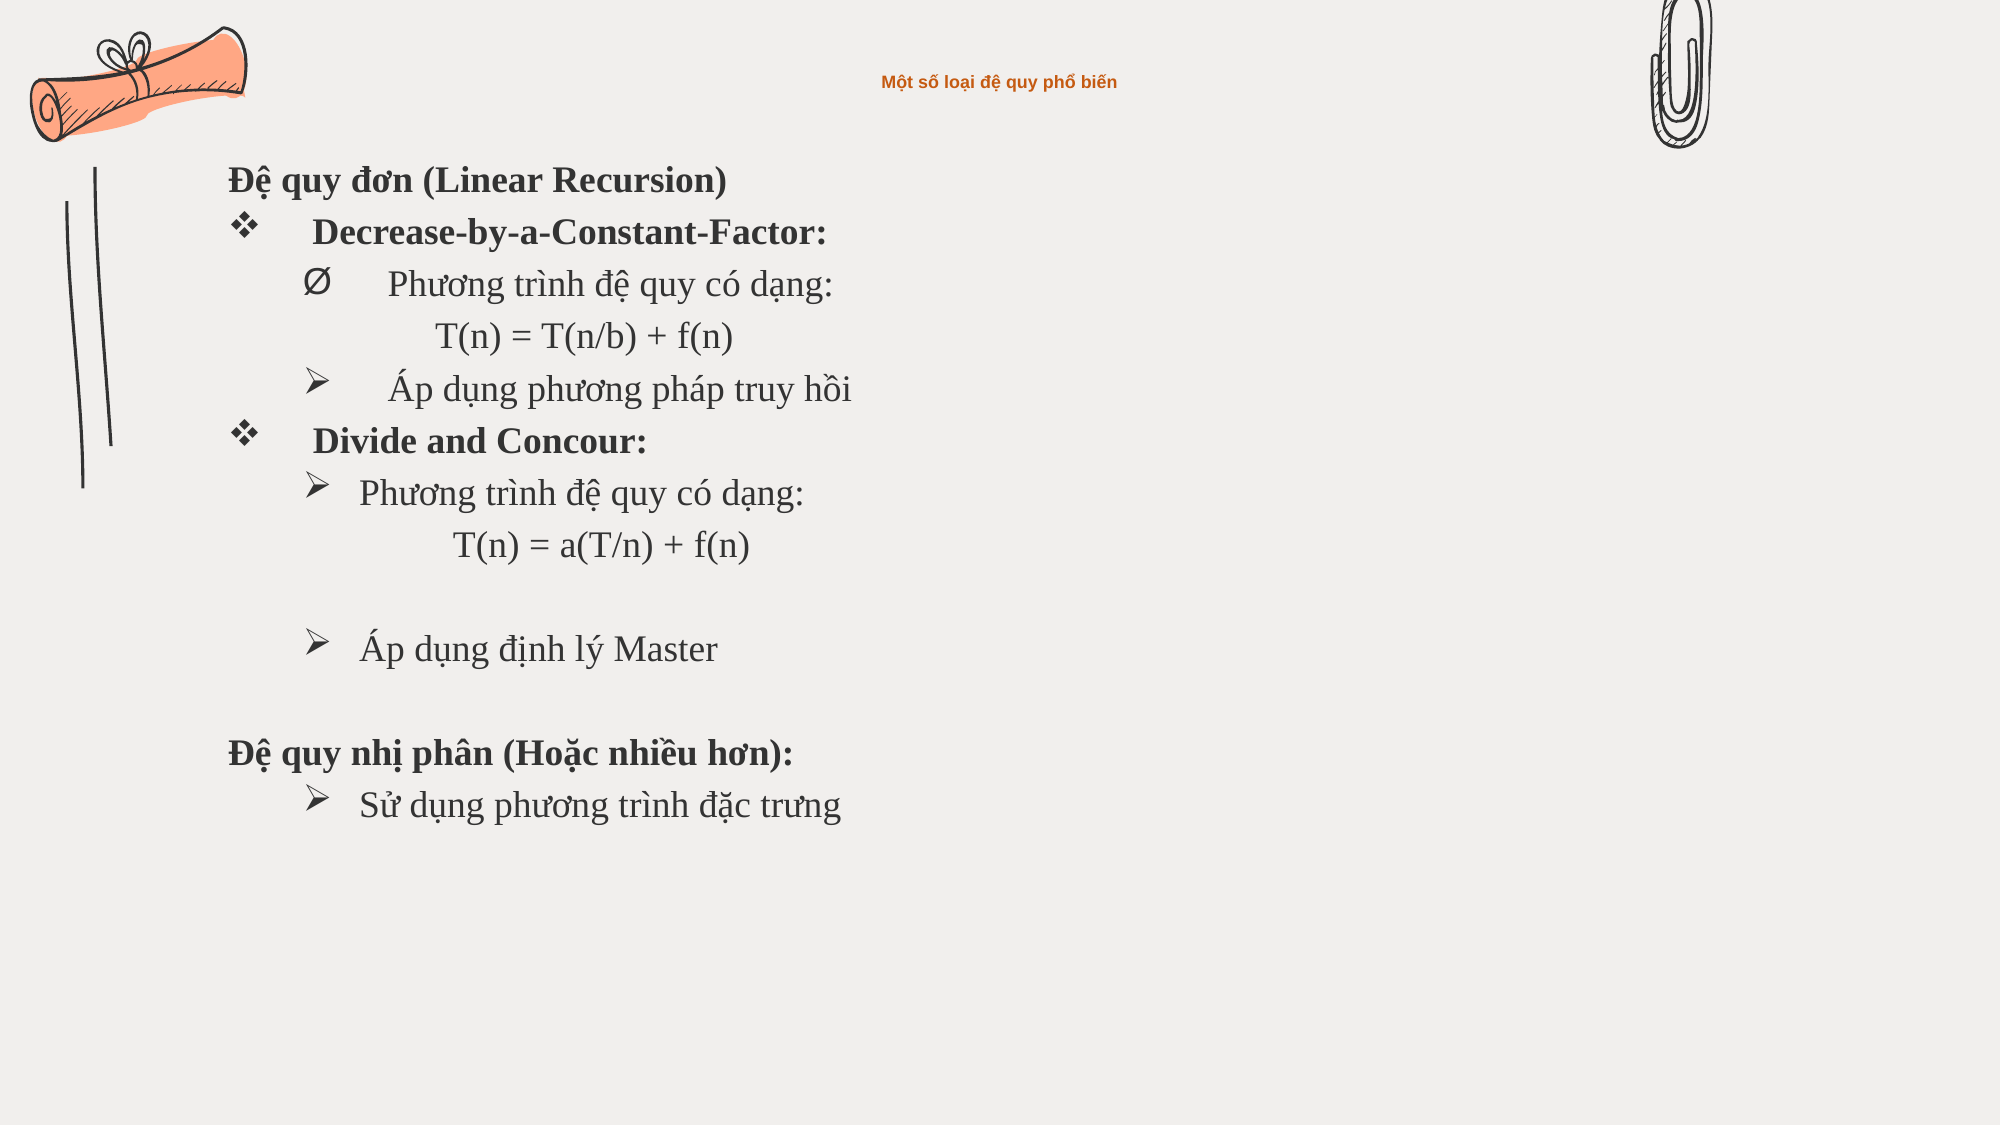

# Một số loại đệ quy phổ biến
Đệ quy đơn (Linear Recursion)
Decrease-by-a-Constant-Factor:
   Phương trình đệ quy có dạng:
      T(n) = T(n/b) + f(n)
   Áp dụng phương pháp truy hồi
    Divide and Concour:
Phương trình đệ quy có dạng:
T(n) = a(T/n) + f(n)

Áp dụng định lý Master

Đệ quy nhị phân (Hoặc nhiều hơn):
Sử dụng phương trình đặc trưng